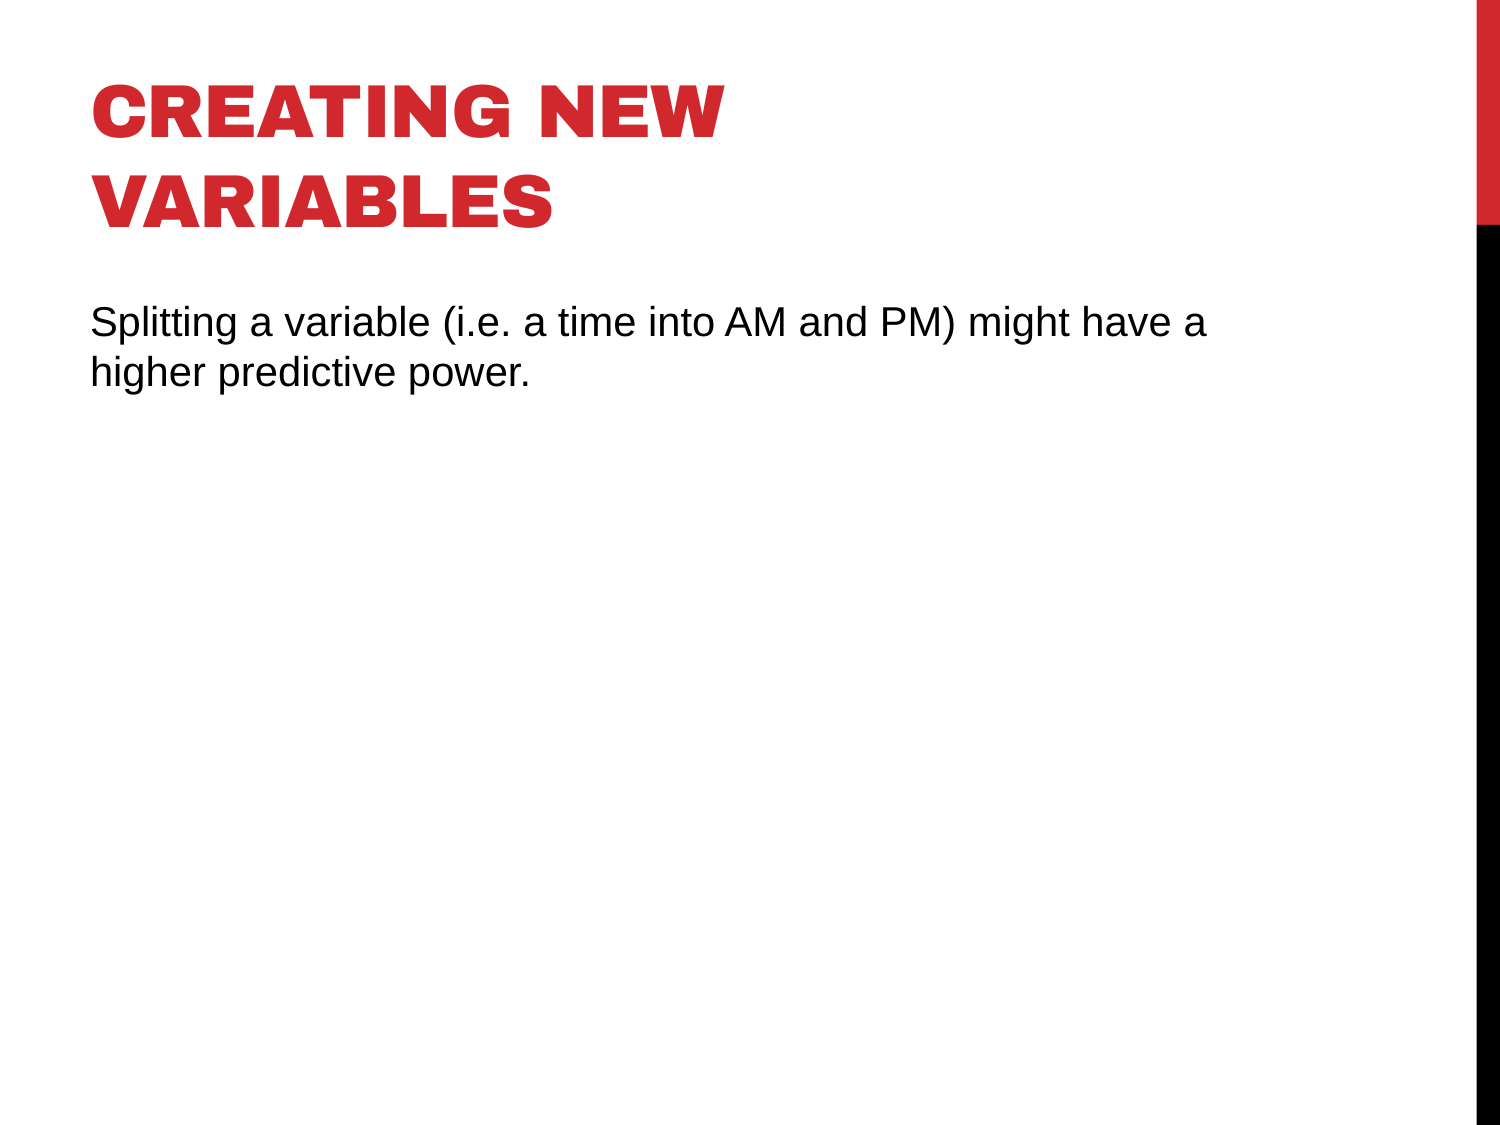

# Creating New Variables
Splitting a variable (i.e. a time into AM and PM) might have a higher predictive power.